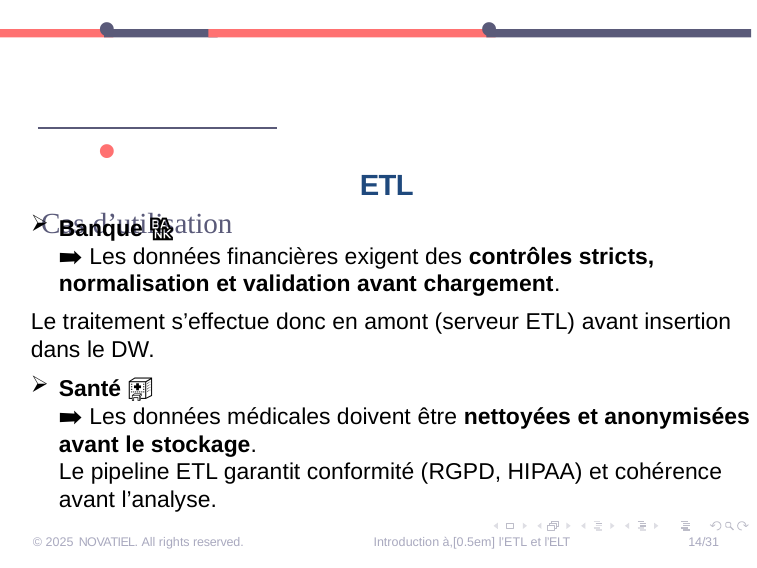

•	•
Cas d’utilisation
•

ETL
Banque 🏦
➡ Les données financières exigent des contrôles stricts, normalisation et validation avant chargement.
Le traitement s’effectue donc en amont (serveur ETL) avant insertion dans le DW.
Santé 🏥
➡ Les données médicales doivent être nettoyées et anonymisées avant le stockage.
Le pipeline ETL garantit conformité (RGPD, HIPAA) et cohérence avant l’analyse.
© 2025 NOVATIEL. All rights reserved.
Introduction à,[0.5em] l’ETL et l’ELT
14/31